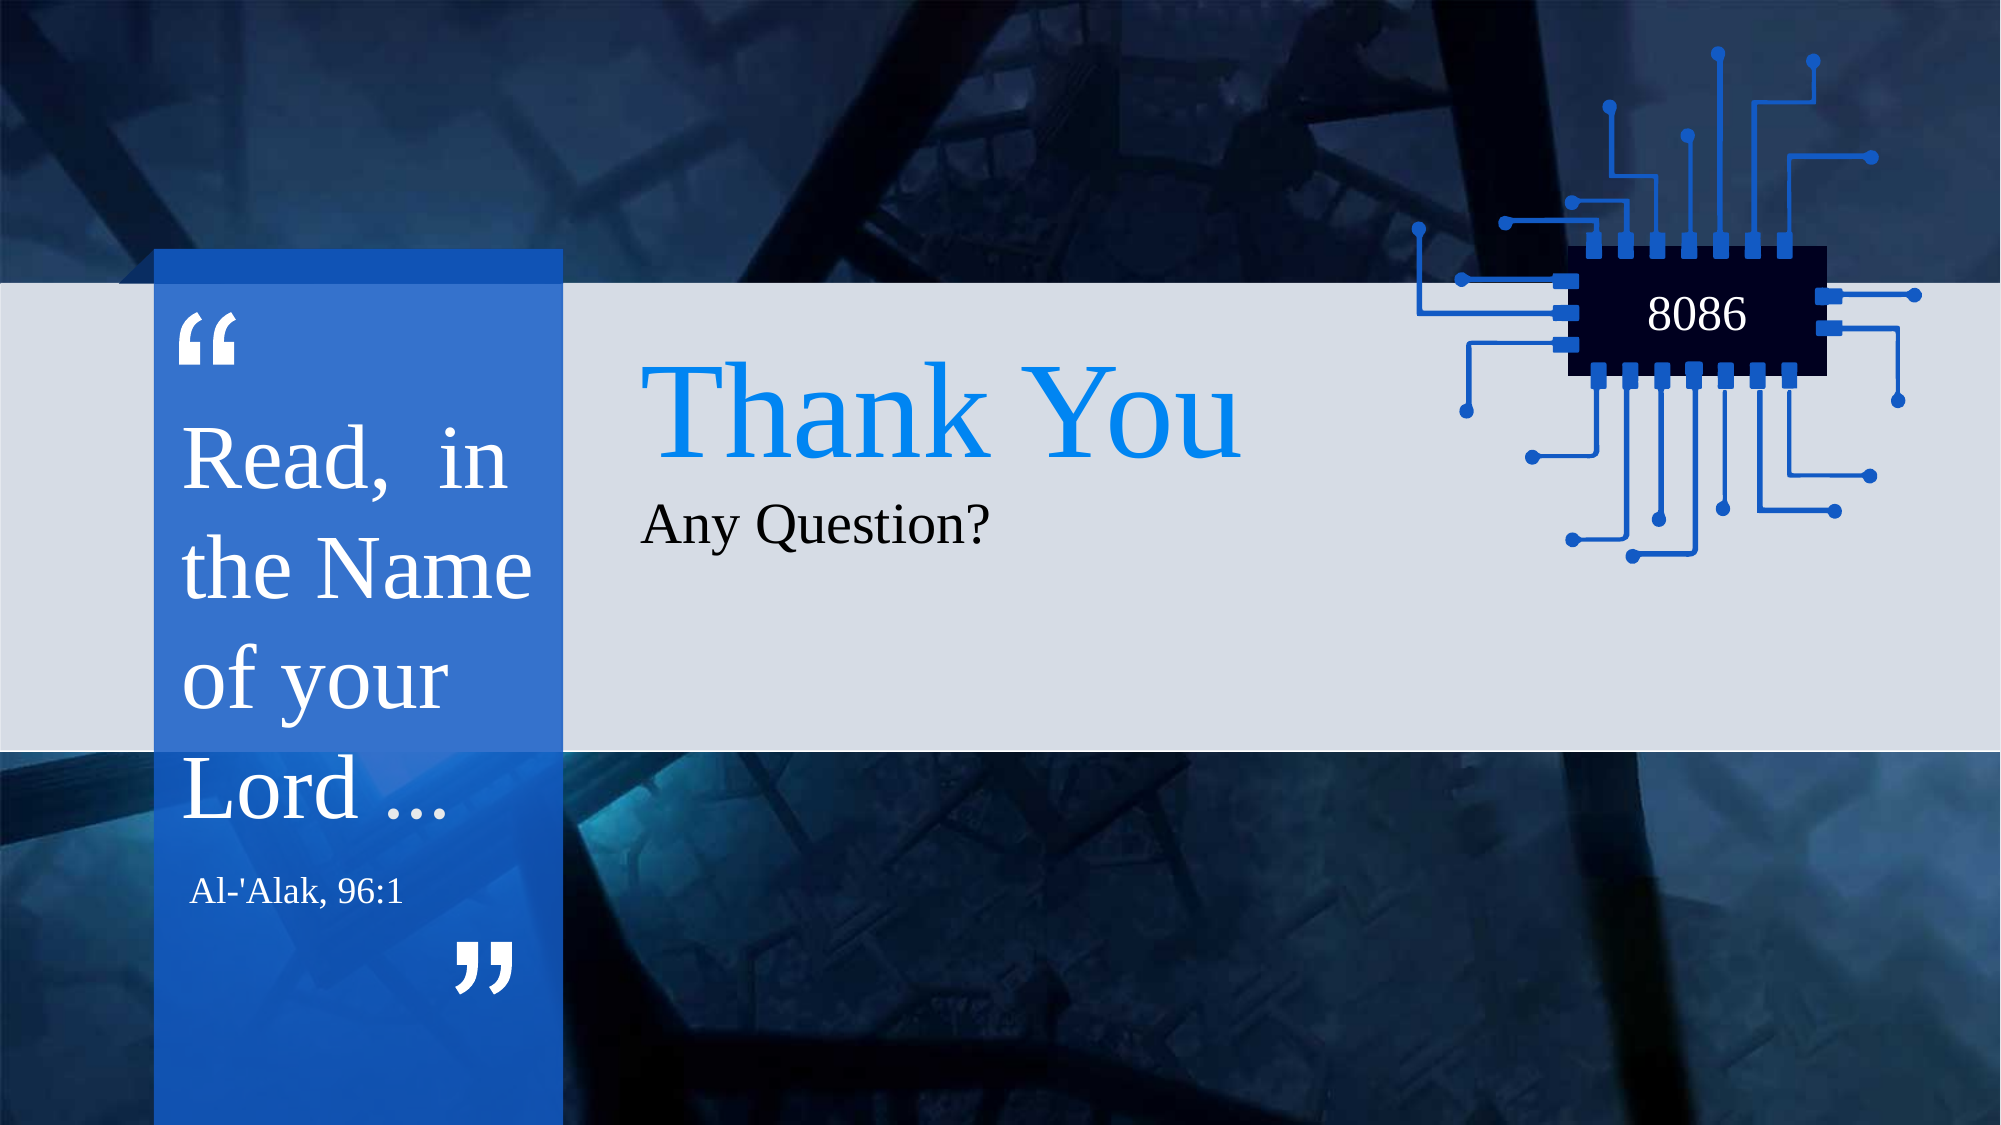

8086

Thank You
Any Question?
Read,  in the Name of your Lord ...
Al-'Alak, 96:1